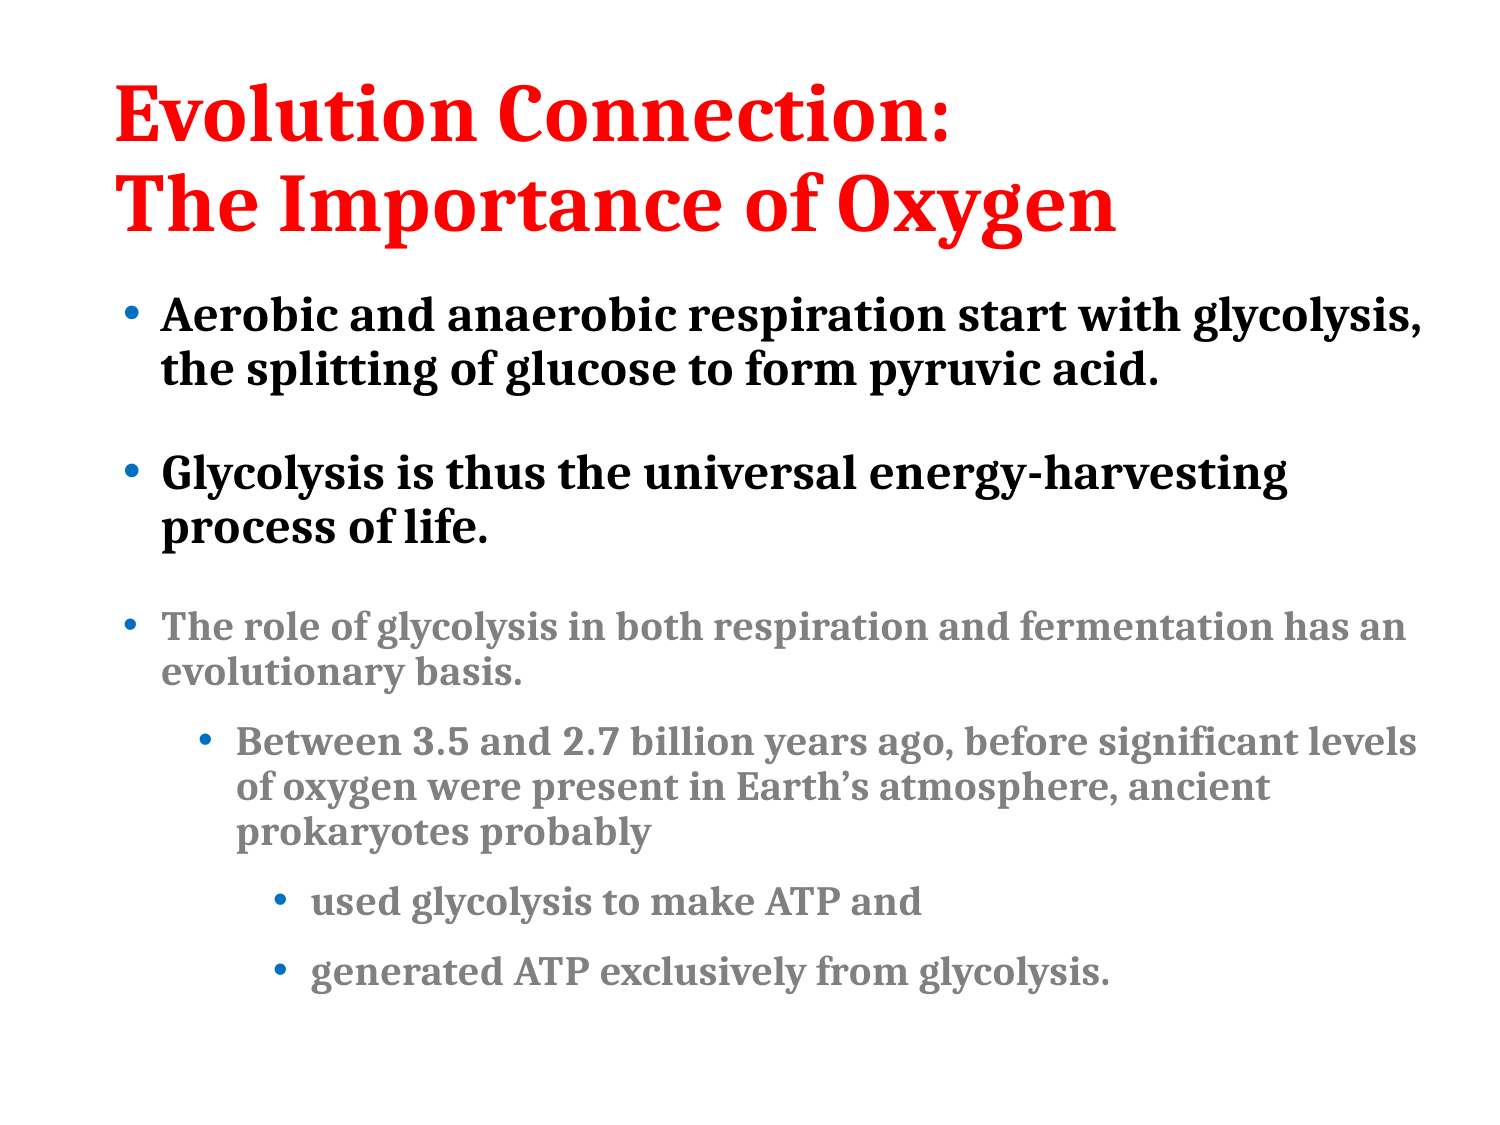

# Evolution Connection: The Importance of Oxygen
Aerobic and anaerobic respiration start with glycolysis, the splitting of glucose to form pyruvic acid.
Glycolysis is thus the universal energy-harvesting process of life.
The role of glycolysis in both respiration and fermentation has an evolutionary basis.
Between 3.5 and 2.7 billion years ago, before significant levels of oxygen were present in Earth’s atmosphere, ancient prokaryotes probably
used glycolysis to make ATP and
generated ATP exclusively from glycolysis.